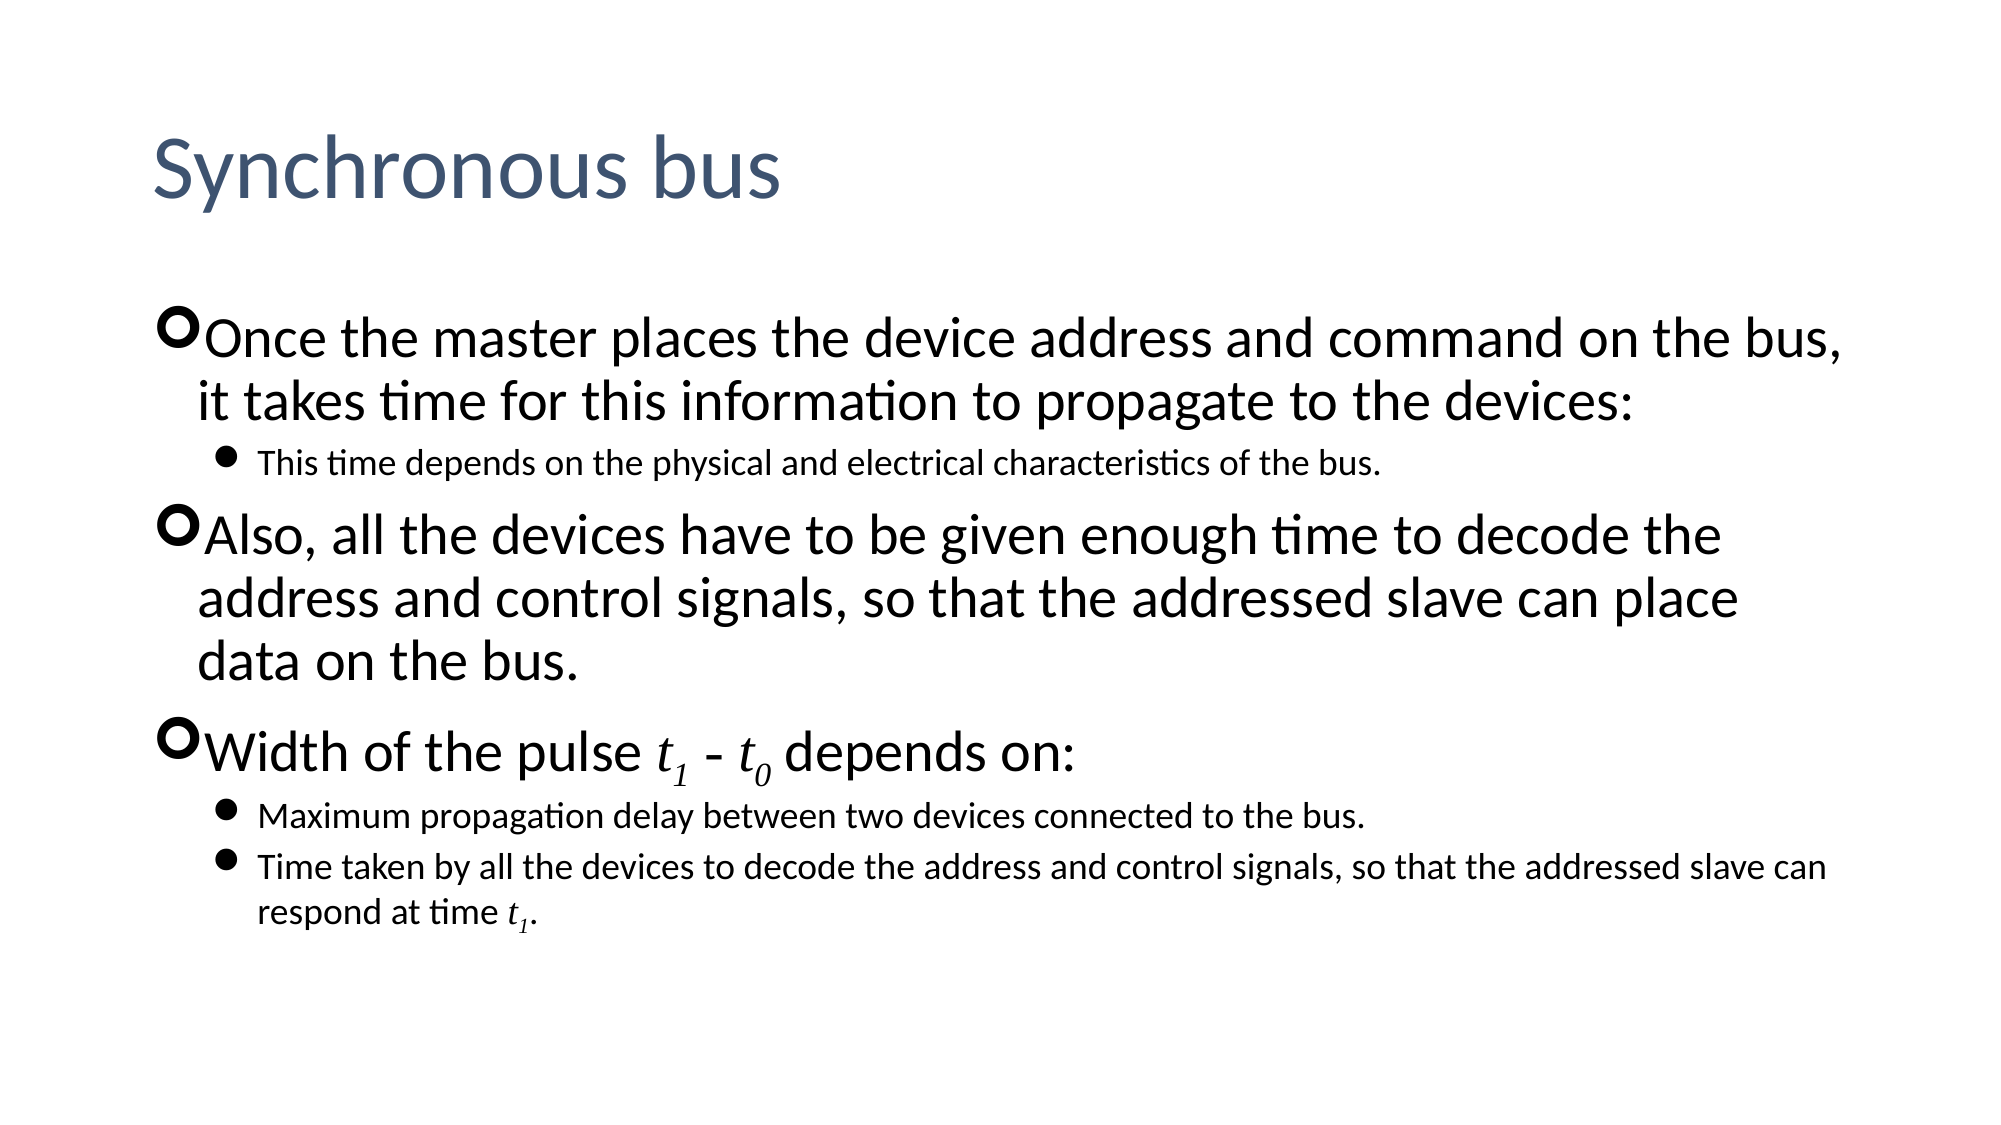

# Synchronous bus
Once the master places the device address and command on the bus, it takes time for this information to propagate to the devices:
This time depends on the physical and electrical characteristics of the bus.
Also, all the devices have to be given enough time to decode the address and control signals, so that the addressed slave can place data on the bus.
Width of the pulse t1 - t0 depends on:
Maximum propagation delay between two devices connected to the bus.
Time taken by all the devices to decode the address and control signals, so that the addressed slave can respond at time t1.